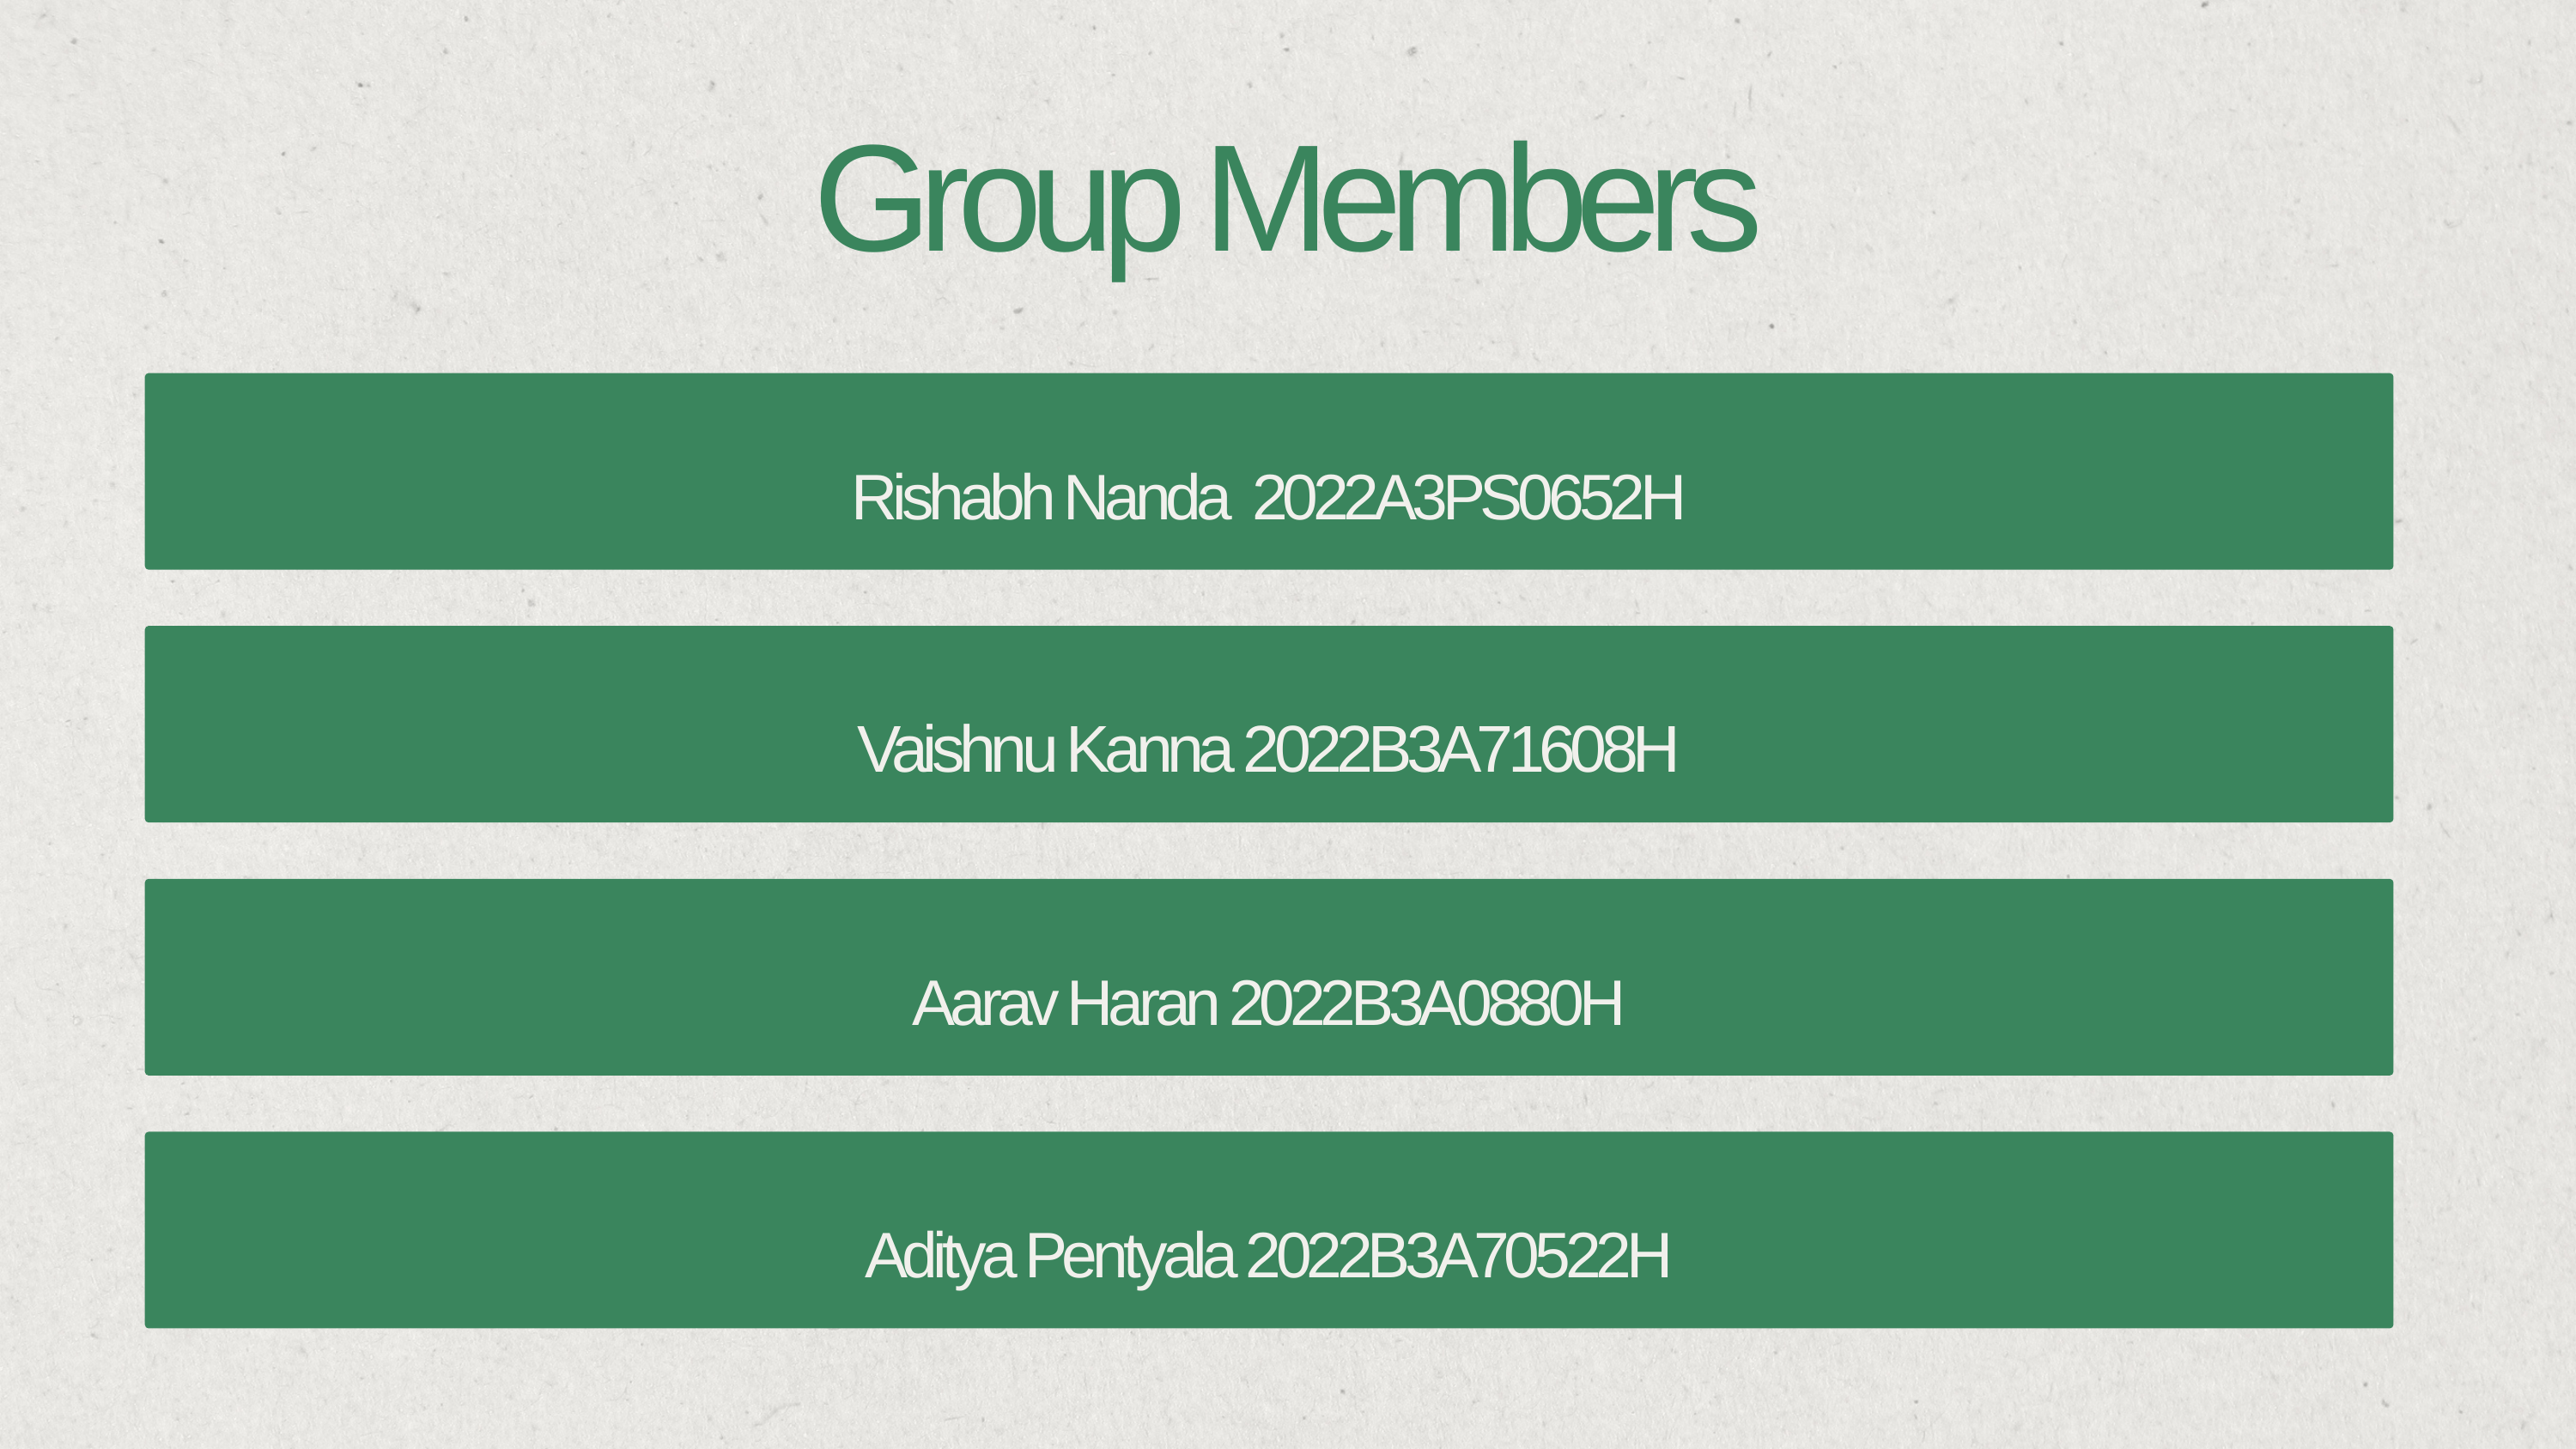

Group Members

Rishabh Nanda  2022A3PS0652H

Vaishnu Kanna 2022B3A71608H

Aarav Haran 2022B3A0880H

Aditya Pentyala 2022B3A70522H